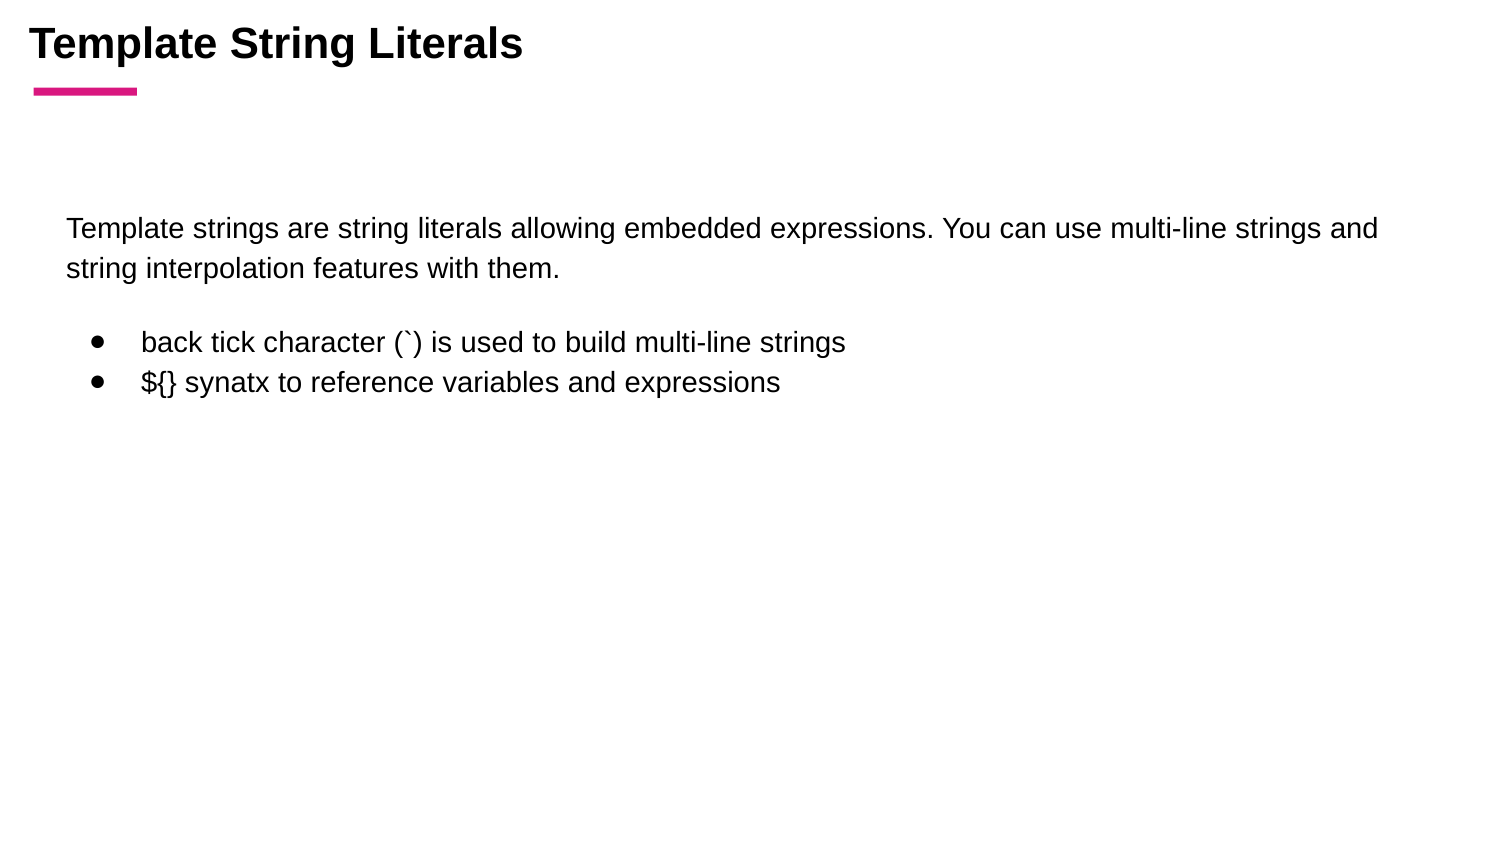

Template String Literals
Template strings are string literals allowing embedded expressions. You can use multi-line strings and string interpolation features with them.
back tick character (`) is used to build multi-line strings
${} synatx to reference variables and expressions